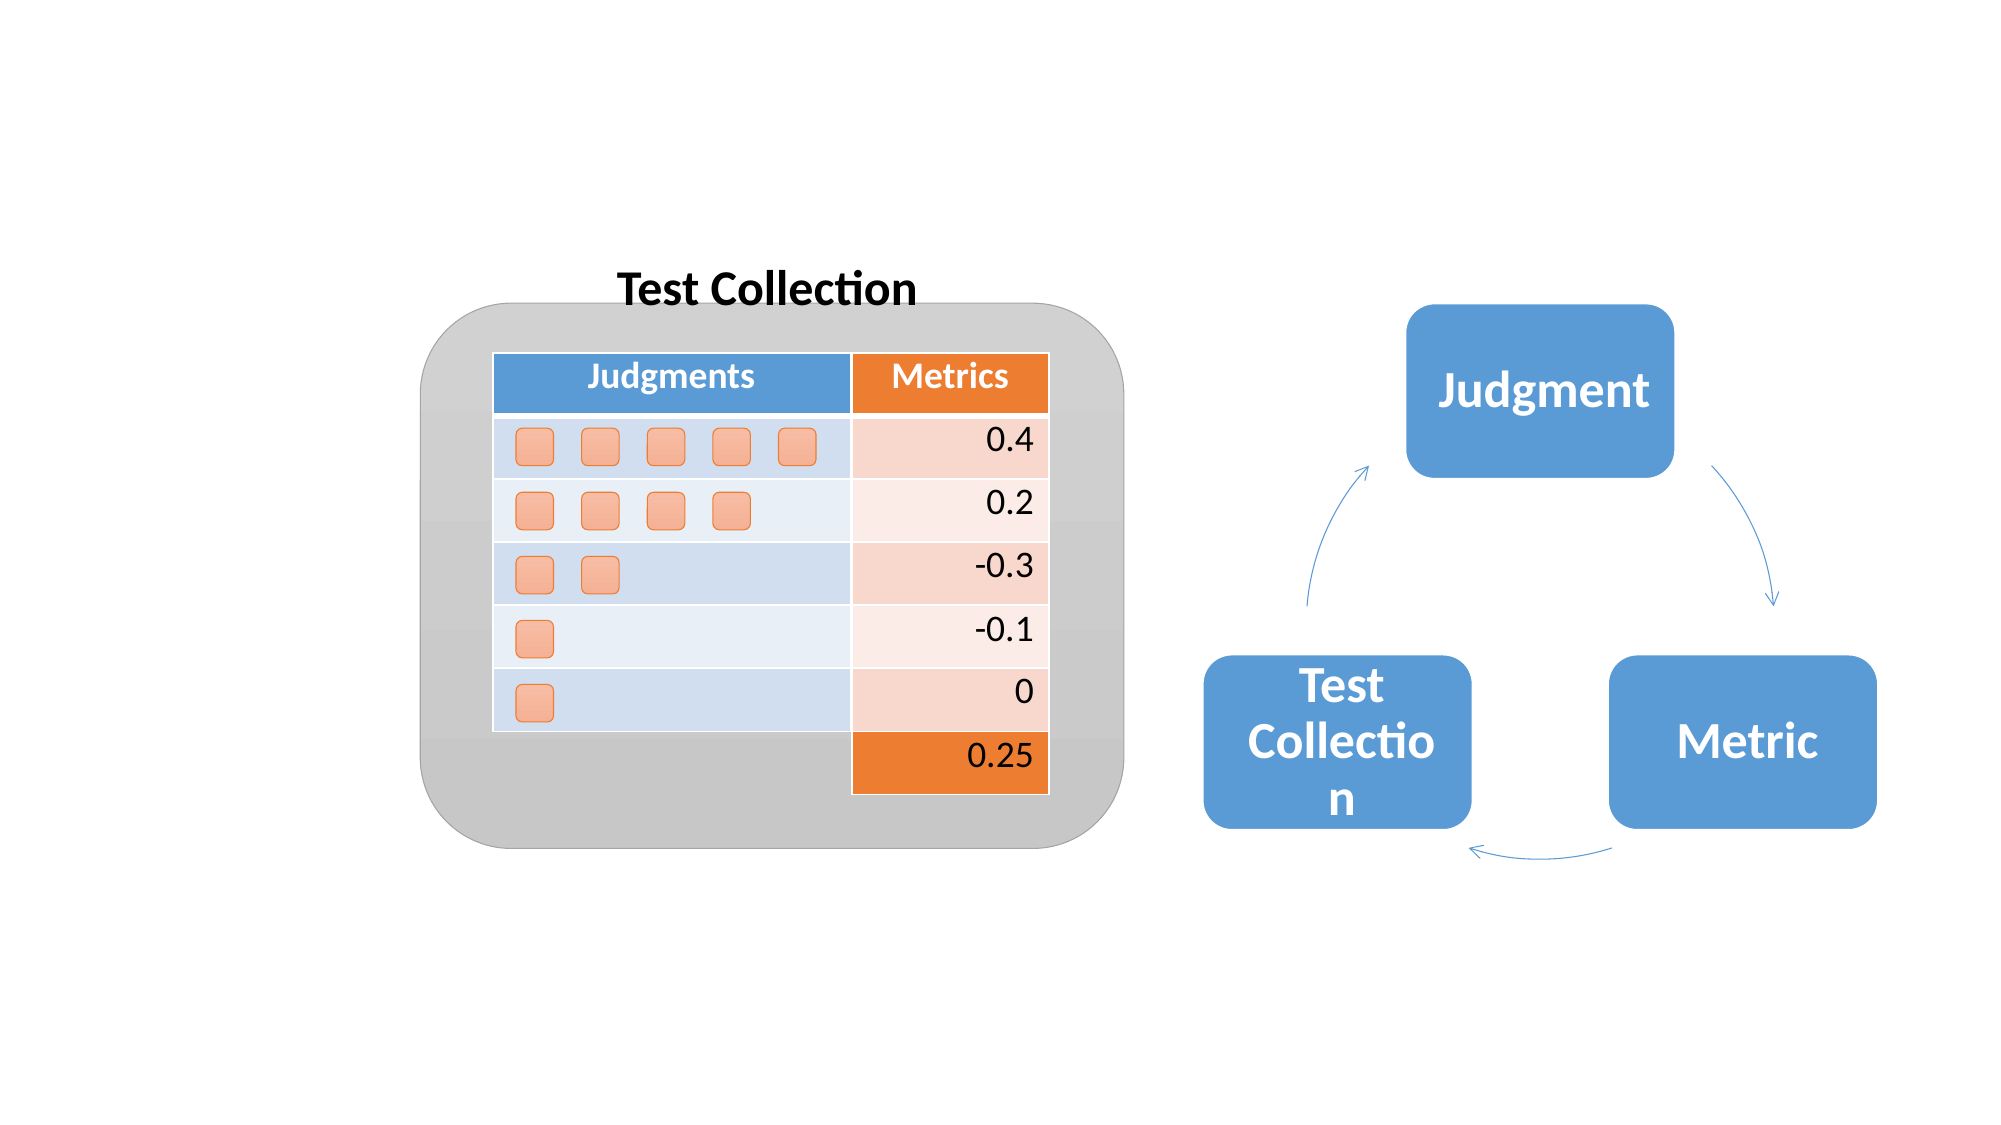

Test Collection

Judgment
Metric
Test Collection
| Judgments |
| --- |
|  |
|  |
|  |
|  |
|  |
| Metrics |
| --- |
| 0.4 |
| 0.2 |
| -0.3 |
| -0.1 |
| 0 |
| 0.25 |